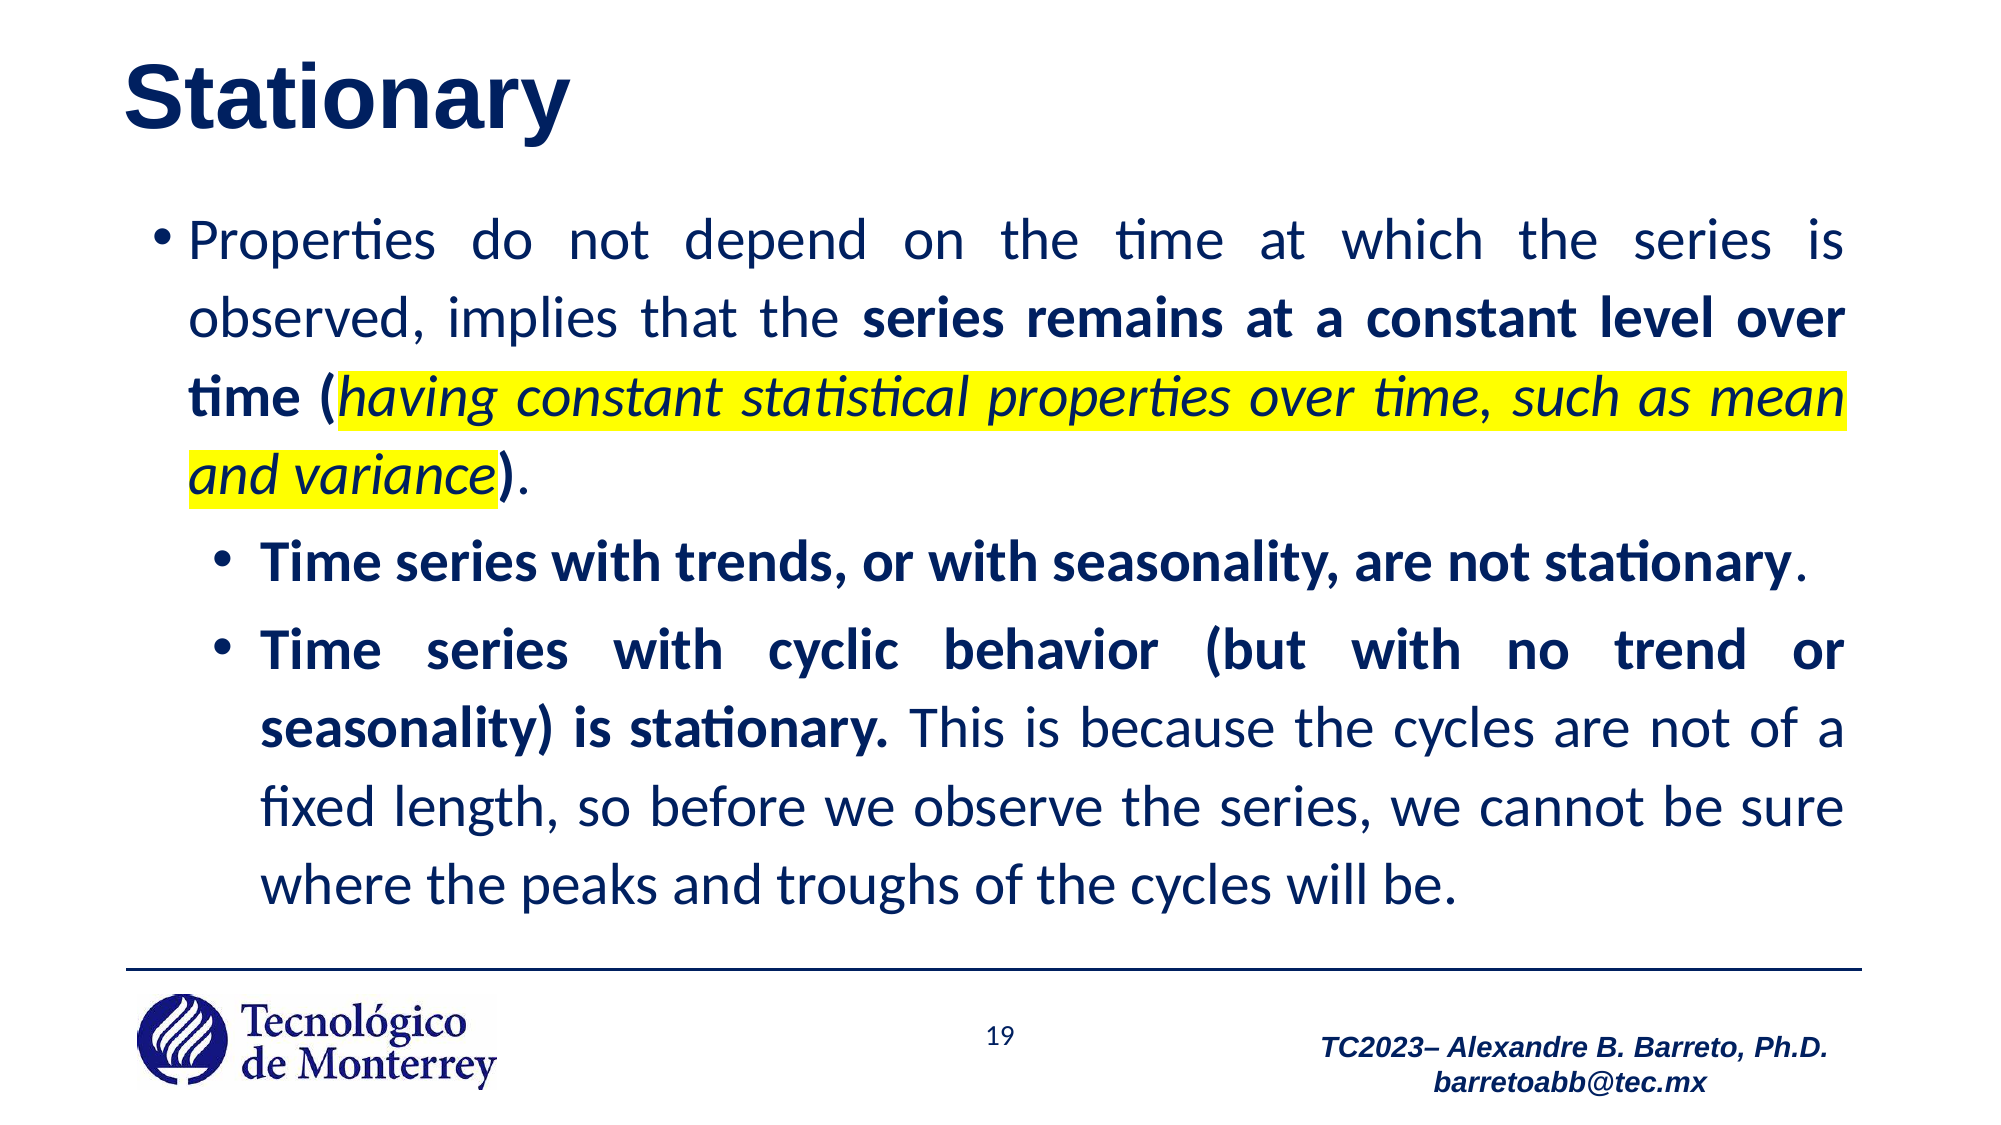

# Stationary
Properties do not depend on the time at which the series is observed, implies that the series remains at a constant level over time (having constant statistical properties over time, such as mean and variance).
Time series with trends, or with seasonality, are not stationary.
Time series with cyclic behavior (but with no trend or seasonality) is stationary. This is because the cycles are not of a fixed length, so before we observe the series, we cannot be sure where the peaks and troughs of the cycles will be.